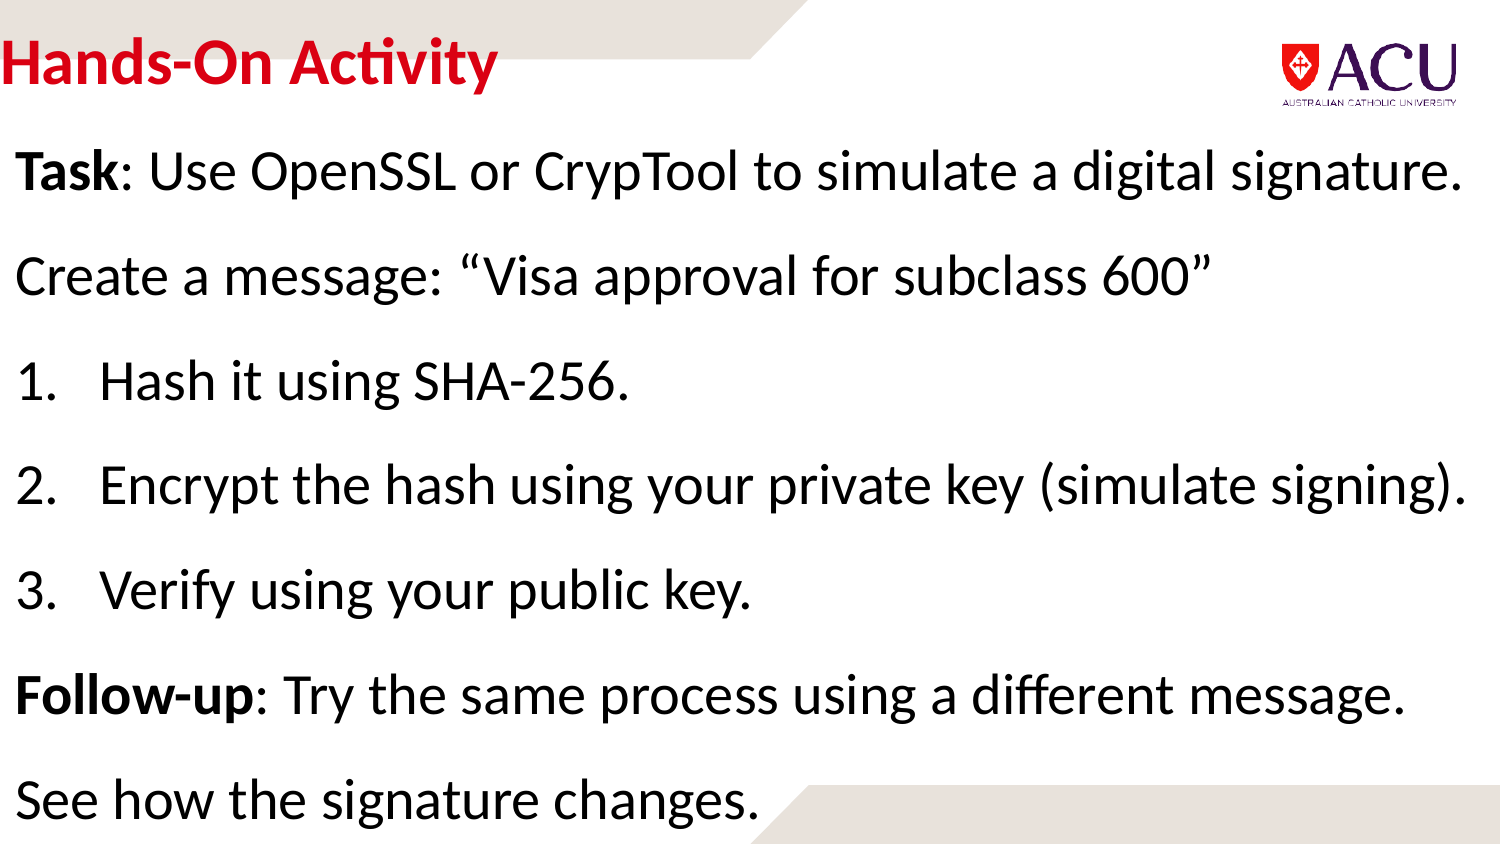

# Hands-On Activity
Task: Use OpenSSL or CrypTool to simulate a digital signature.
Create a message: “Visa approval for subclass 600”
Hash it using SHA-256.
Encrypt the hash using your private key (simulate signing).
Verify using your public key.
Follow-up: Try the same process using a different message. See how the signature changes.